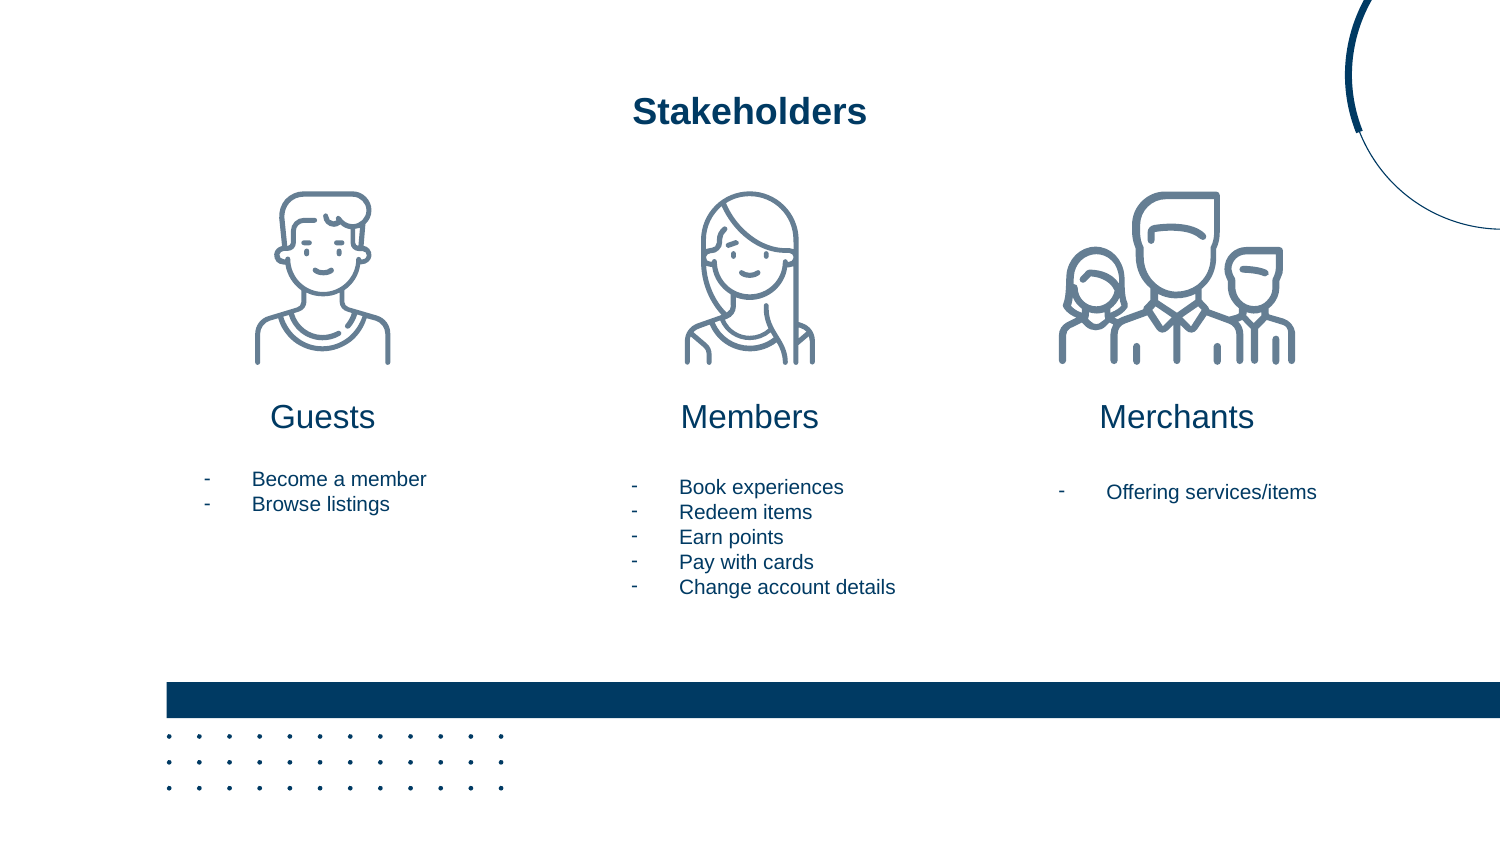

Stakeholders

Members
Merchants
# Guests
Become a member
Browse listings
Book experiences
Redeem items
Earn points
Pay with cards
Change account details
Offering services/items